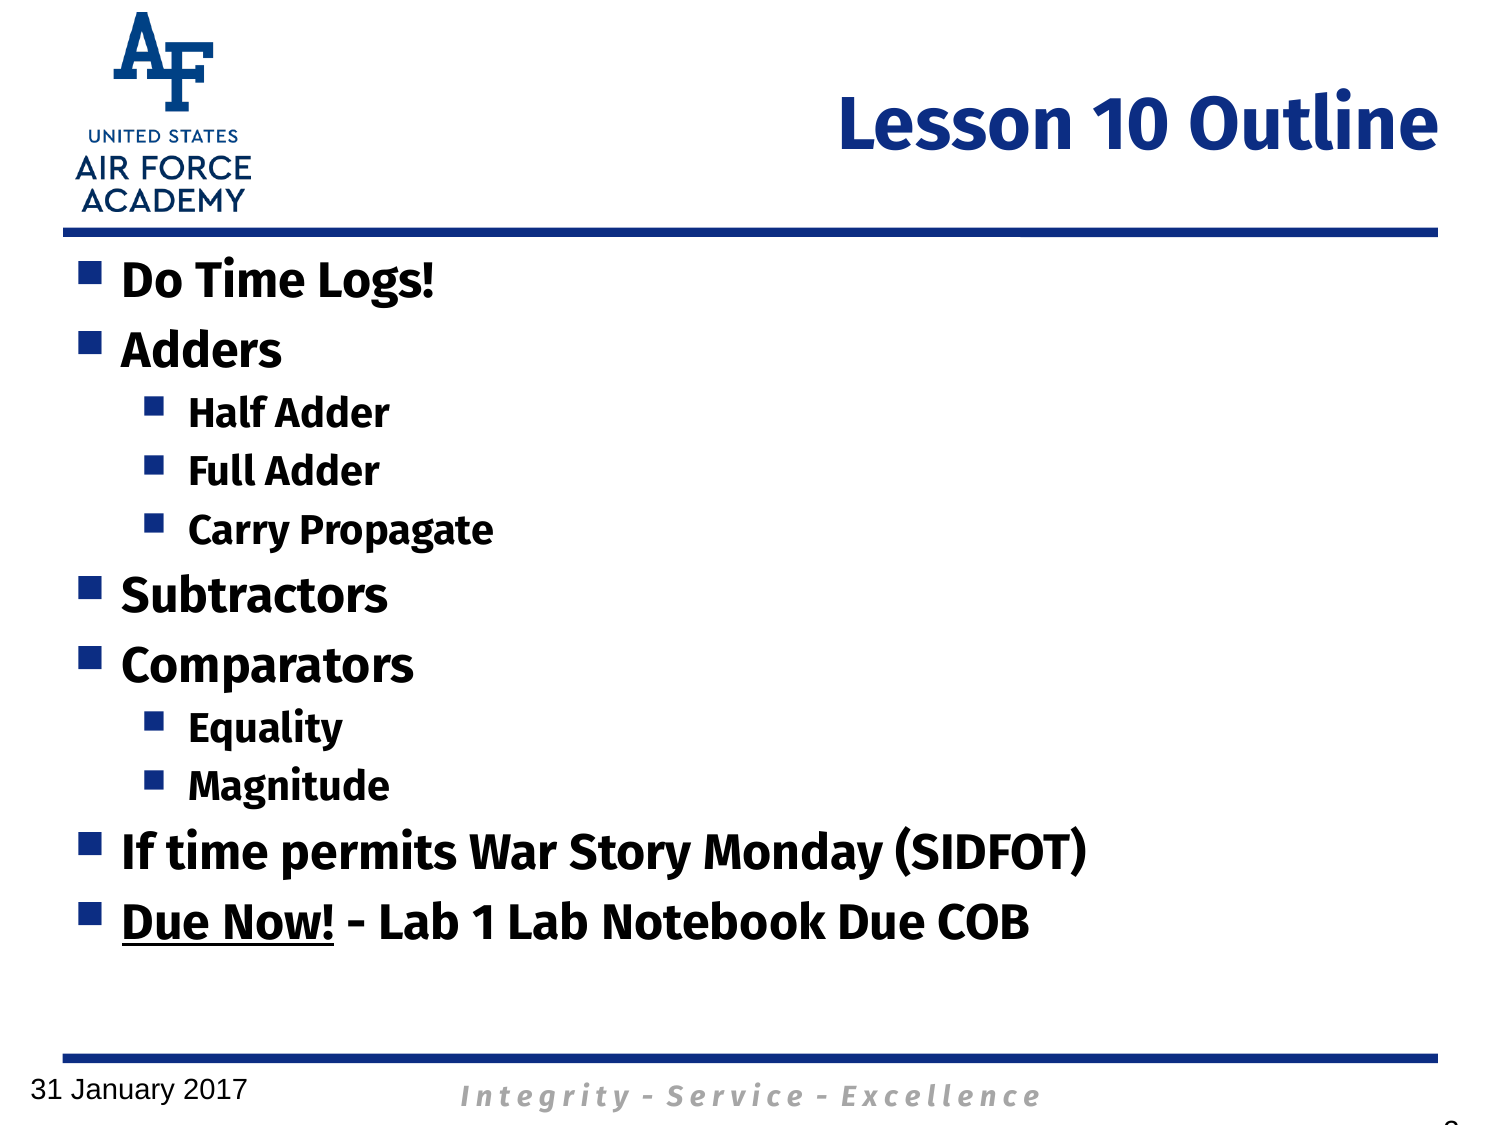

# Lesson 10 Outline
Do Time Logs!
Adders
Half Adder
Full Adder
Carry Propagate
Subtractors
Comparators
Equality
Magnitude
If time permits War Story Monday (SIDFOT)
Due Now! - Lab 1 Lab Notebook Due COB

31 January 2017

2